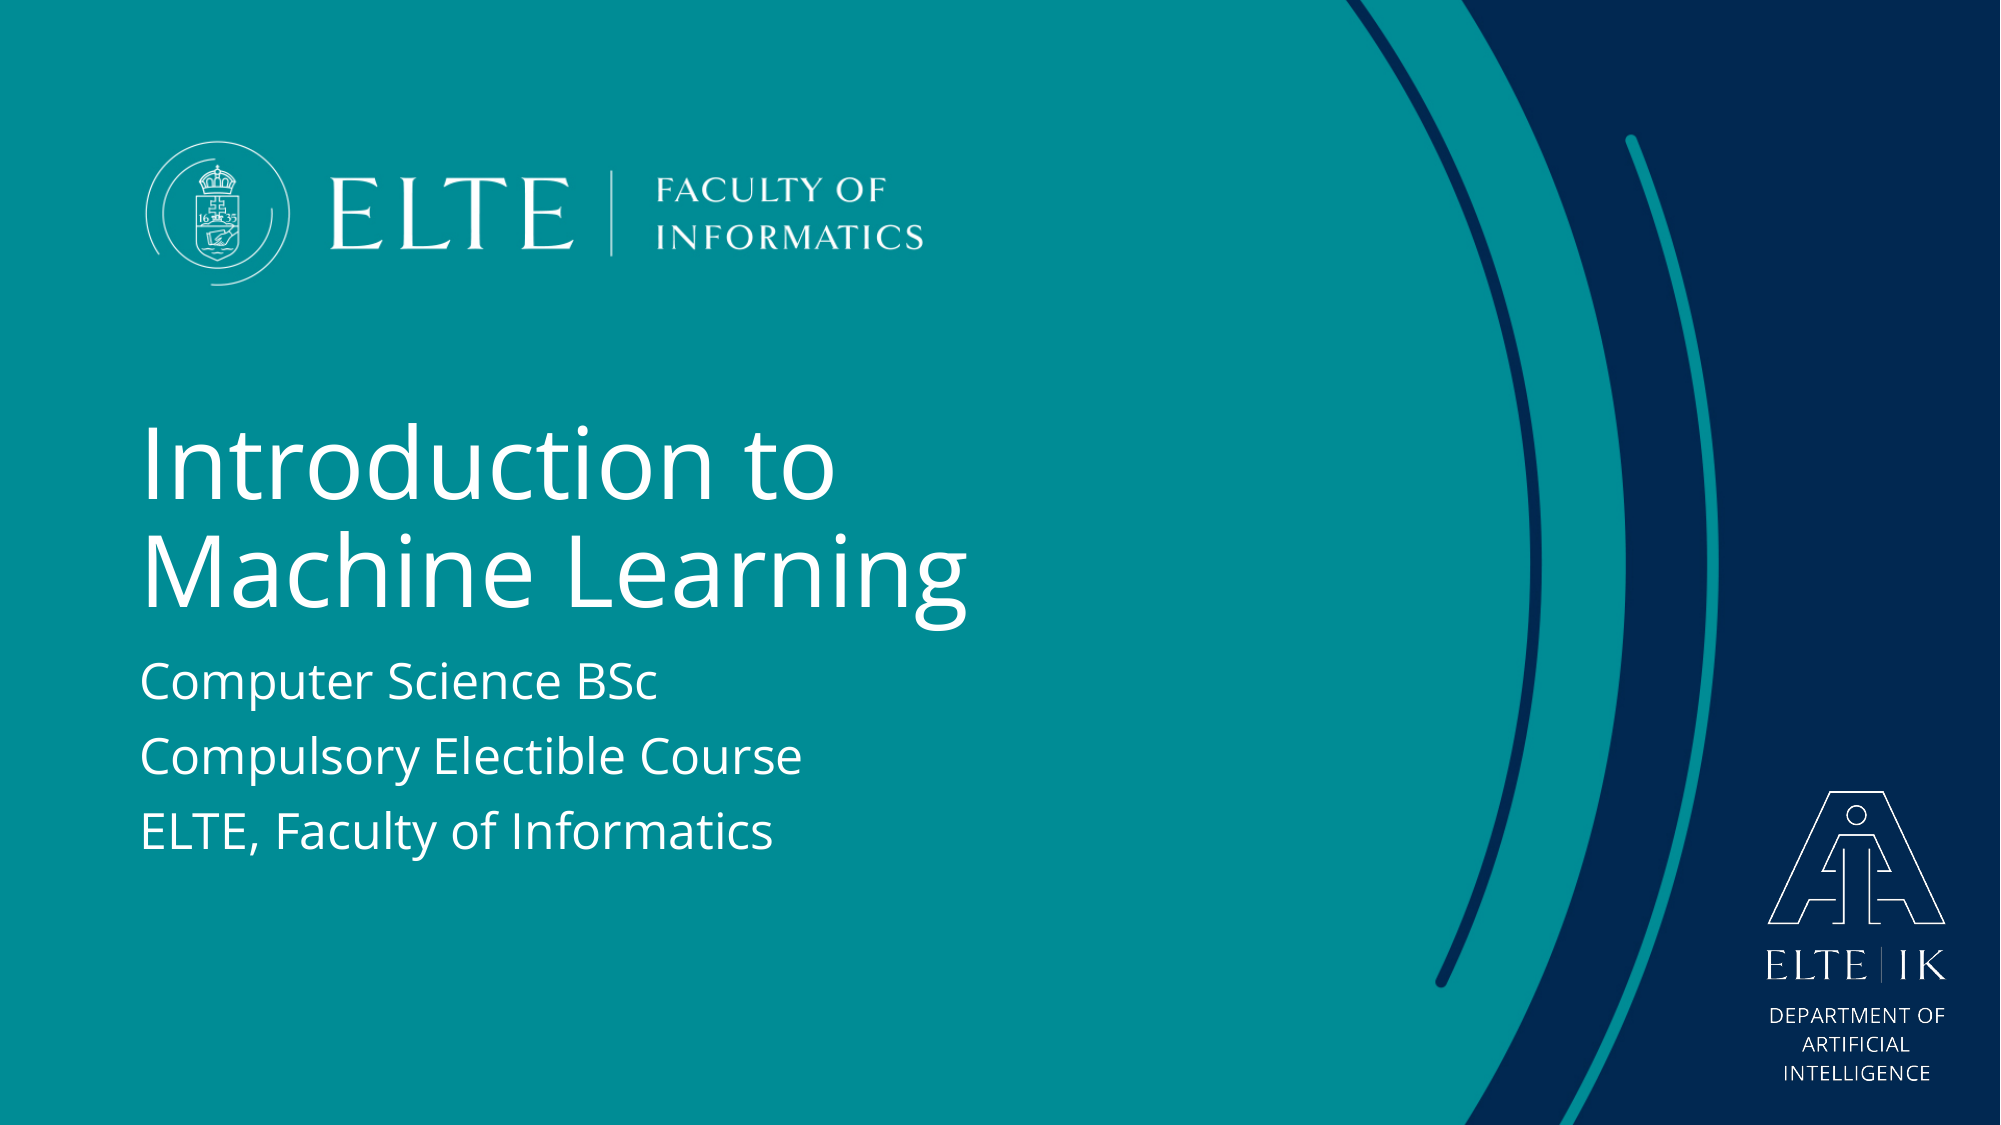

# Introduction to Machine Learning
Computer Science BSc
Compulsory Electible Course
ELTE, Faculty of Informatics